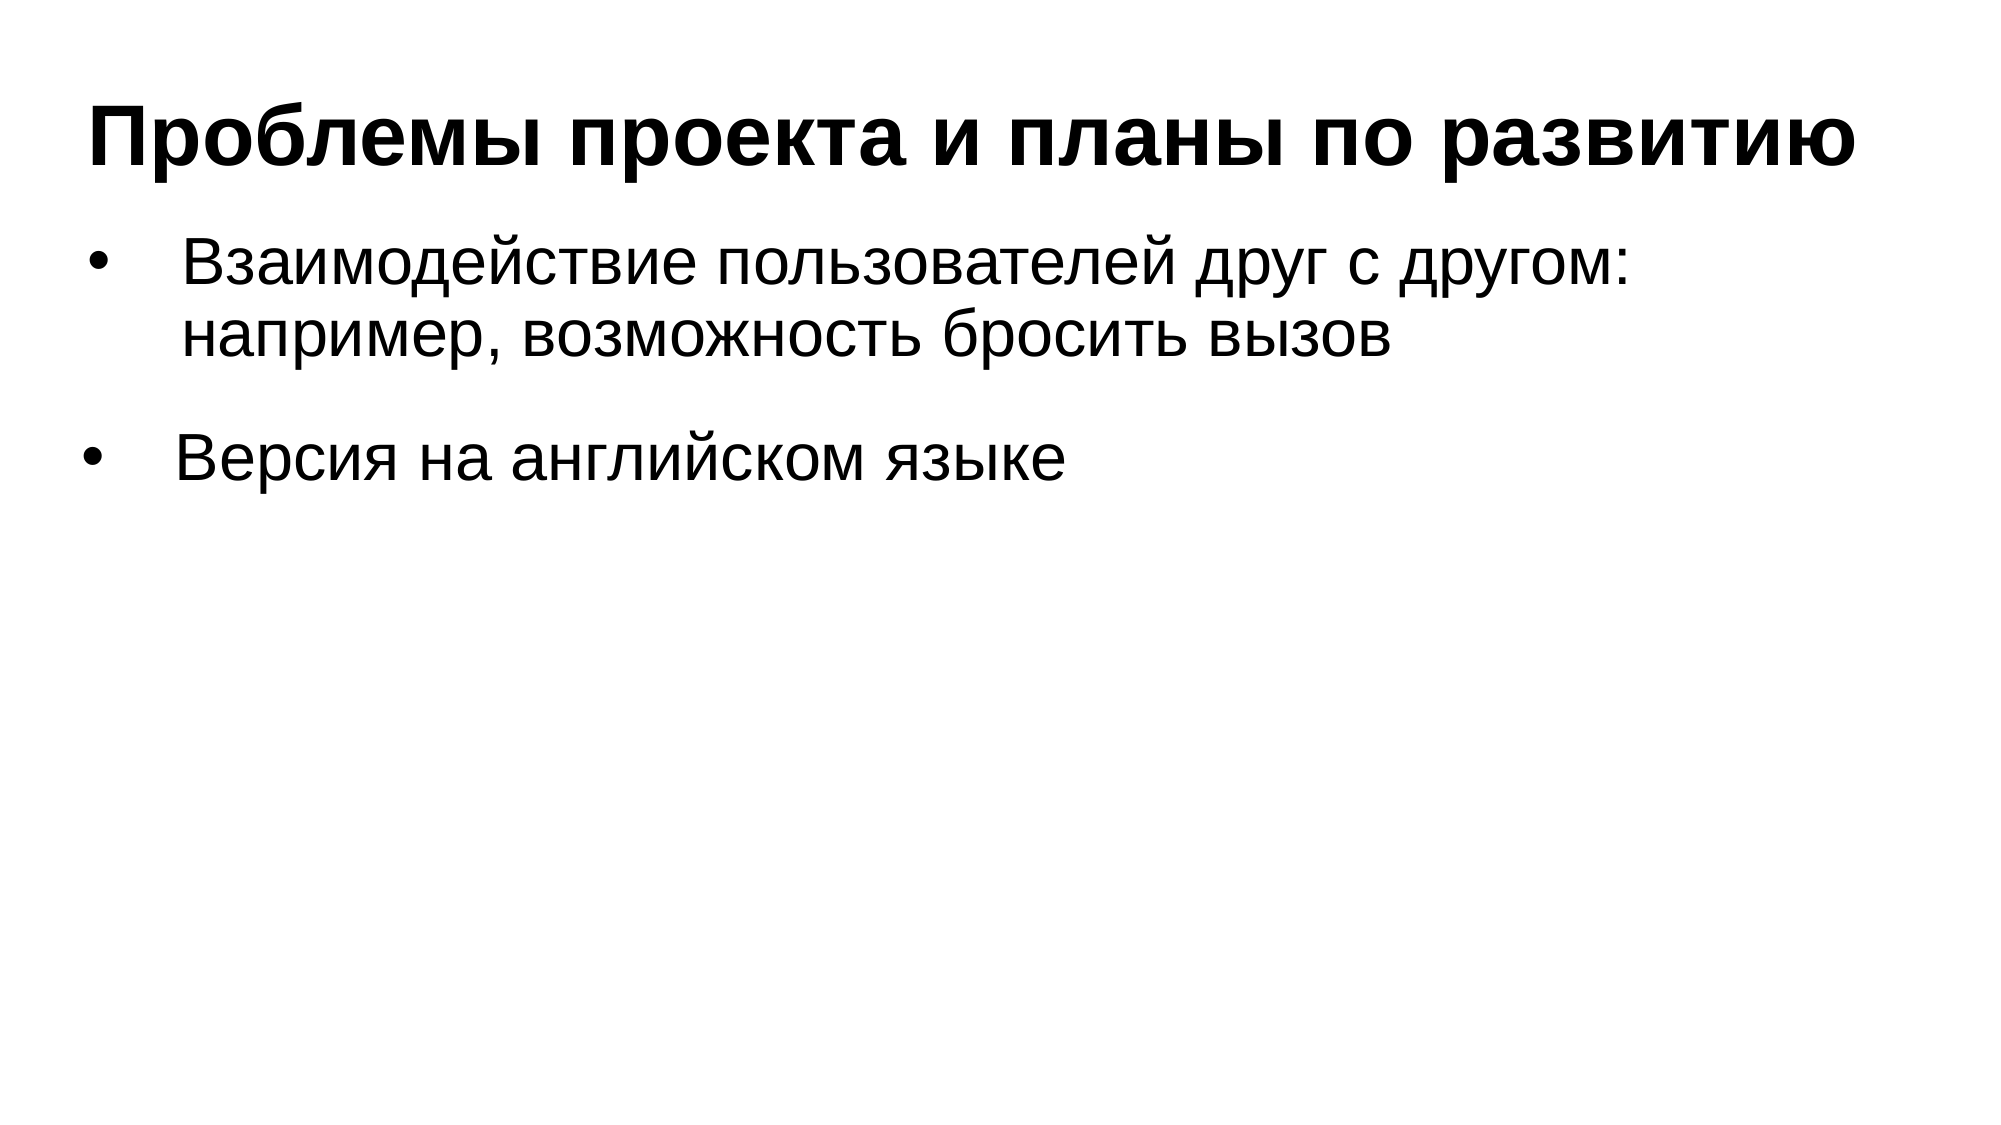

# Проблемы проекта и планы по развитию
Взаимодействие пользователей друг с другом: например, возможность бросить вызов
Версия на английском языке